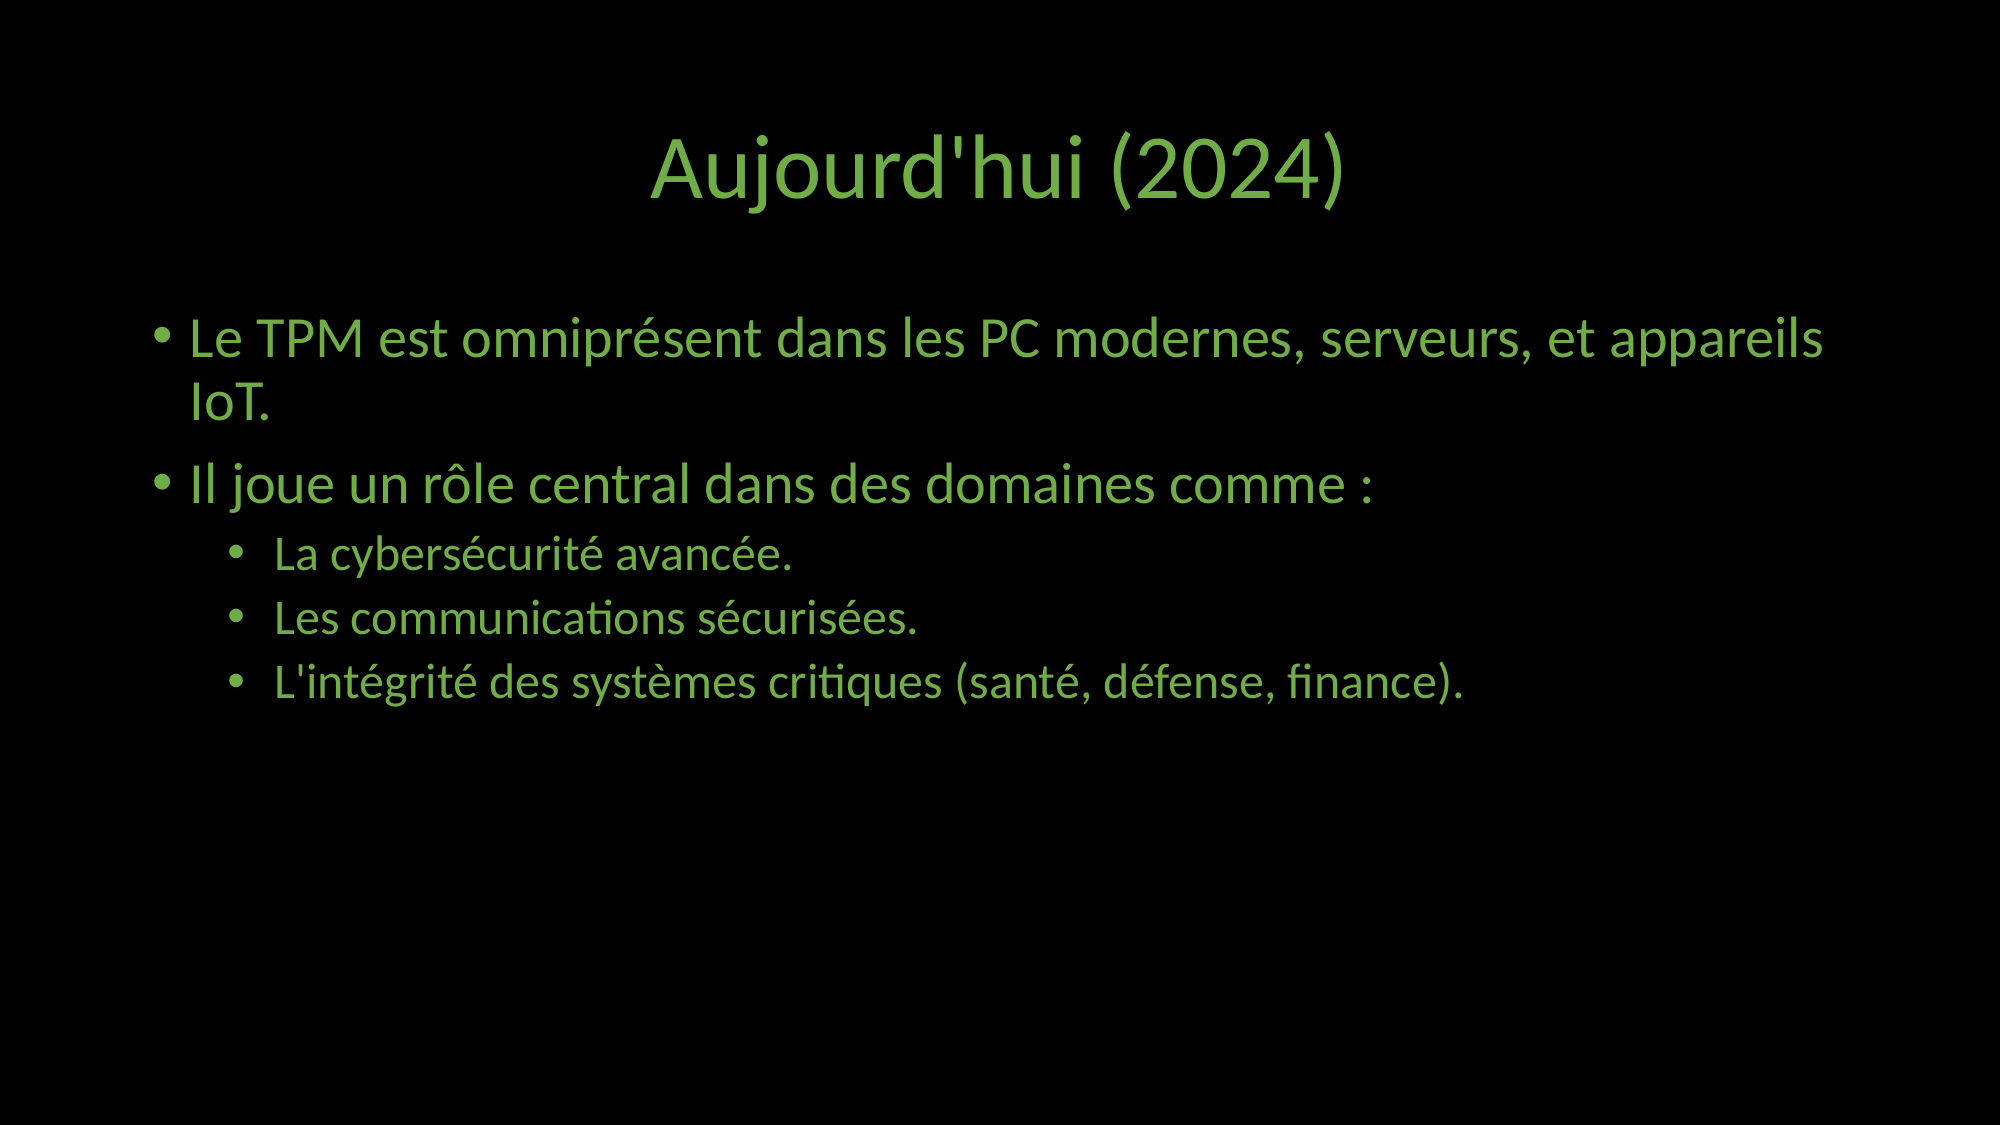

# Aujourd'hui (2024)
Le TPM est omniprésent dans les PC modernes, serveurs, et appareils IoT.
Il joue un rôle central dans des domaines comme :
La cybersécurité avancée.
Les communications sécurisées.
L'intégrité des systèmes critiques (santé, défense, finance).